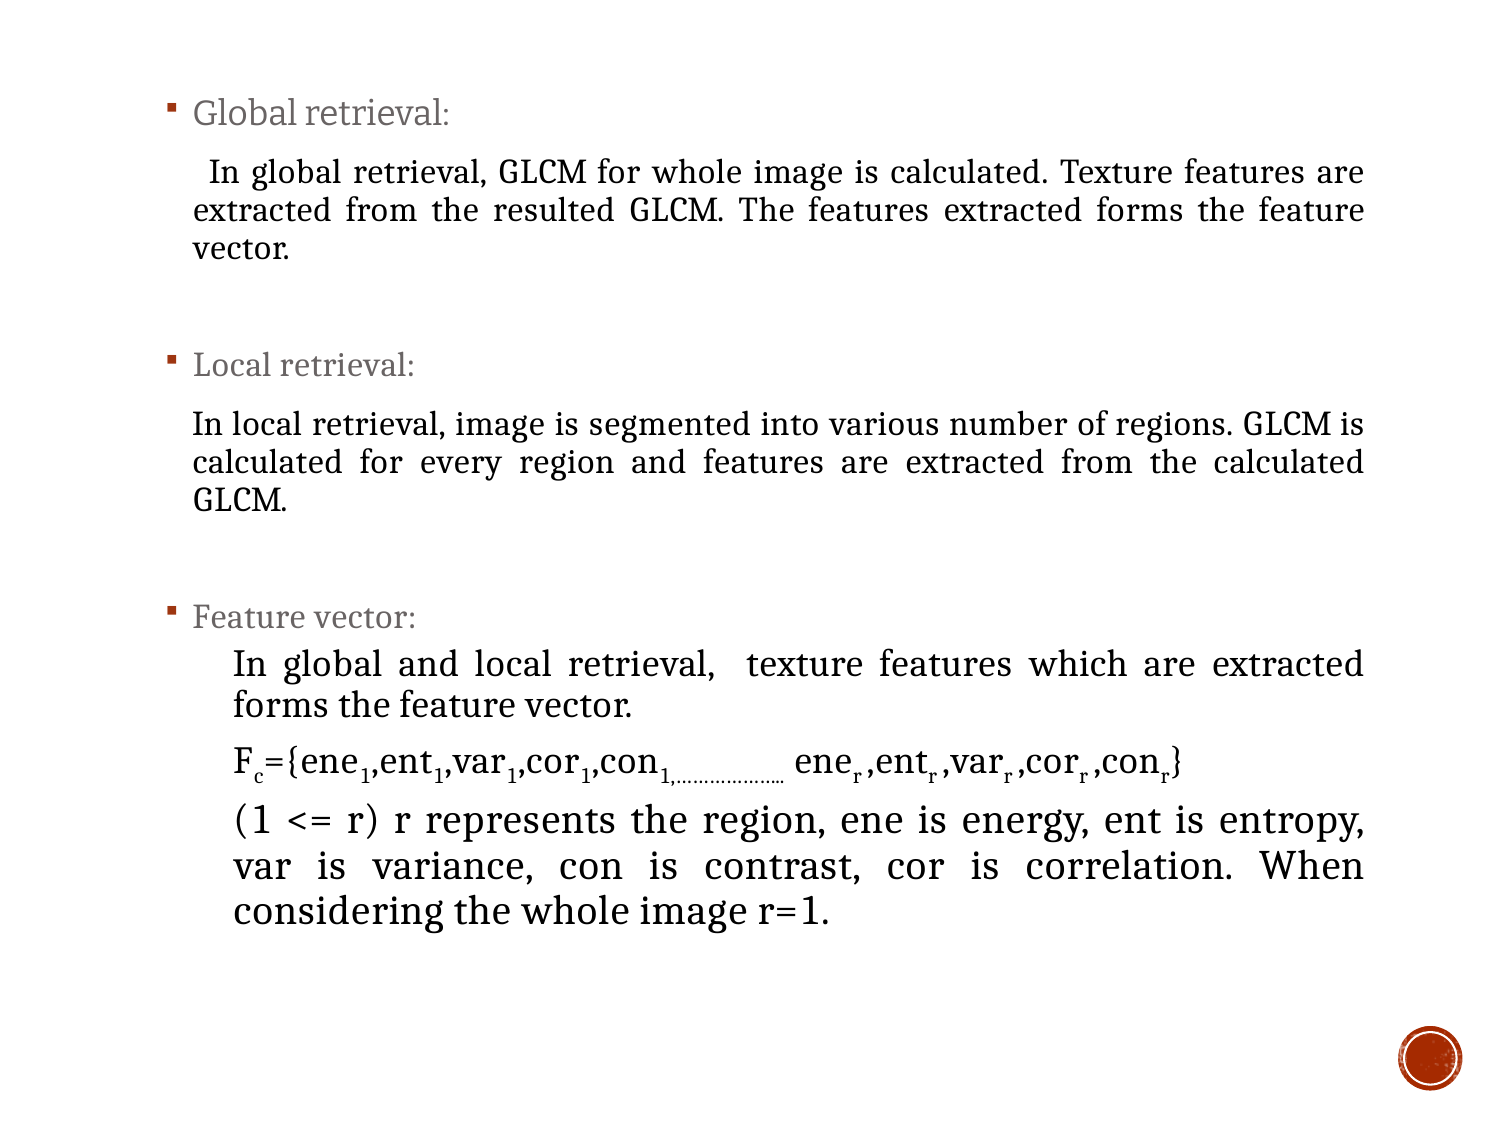

Global retrieval:
    In global retrieval, GLCM for whole image is calculated. Texture features are extracted from the resulted GLCM. The features extracted forms the feature vector.

Local retrieval:
	In local retrieval, image is segmented into various number of regions. GLCM is calculated for every region and features are extracted from the calculated GLCM.

Feature vector:
	In global and local retrieval,  texture features which are extracted forms the feature vector.
	Fc={ene1,ent1,var1,cor1,con1,……………….. ener ,entr ,varr ,corr ,conr}
	(1 <= r) r represents the region, ene is energy, ent is entropy, var is variance, con is contrast, cor is correlation. When considering the whole image r=1.